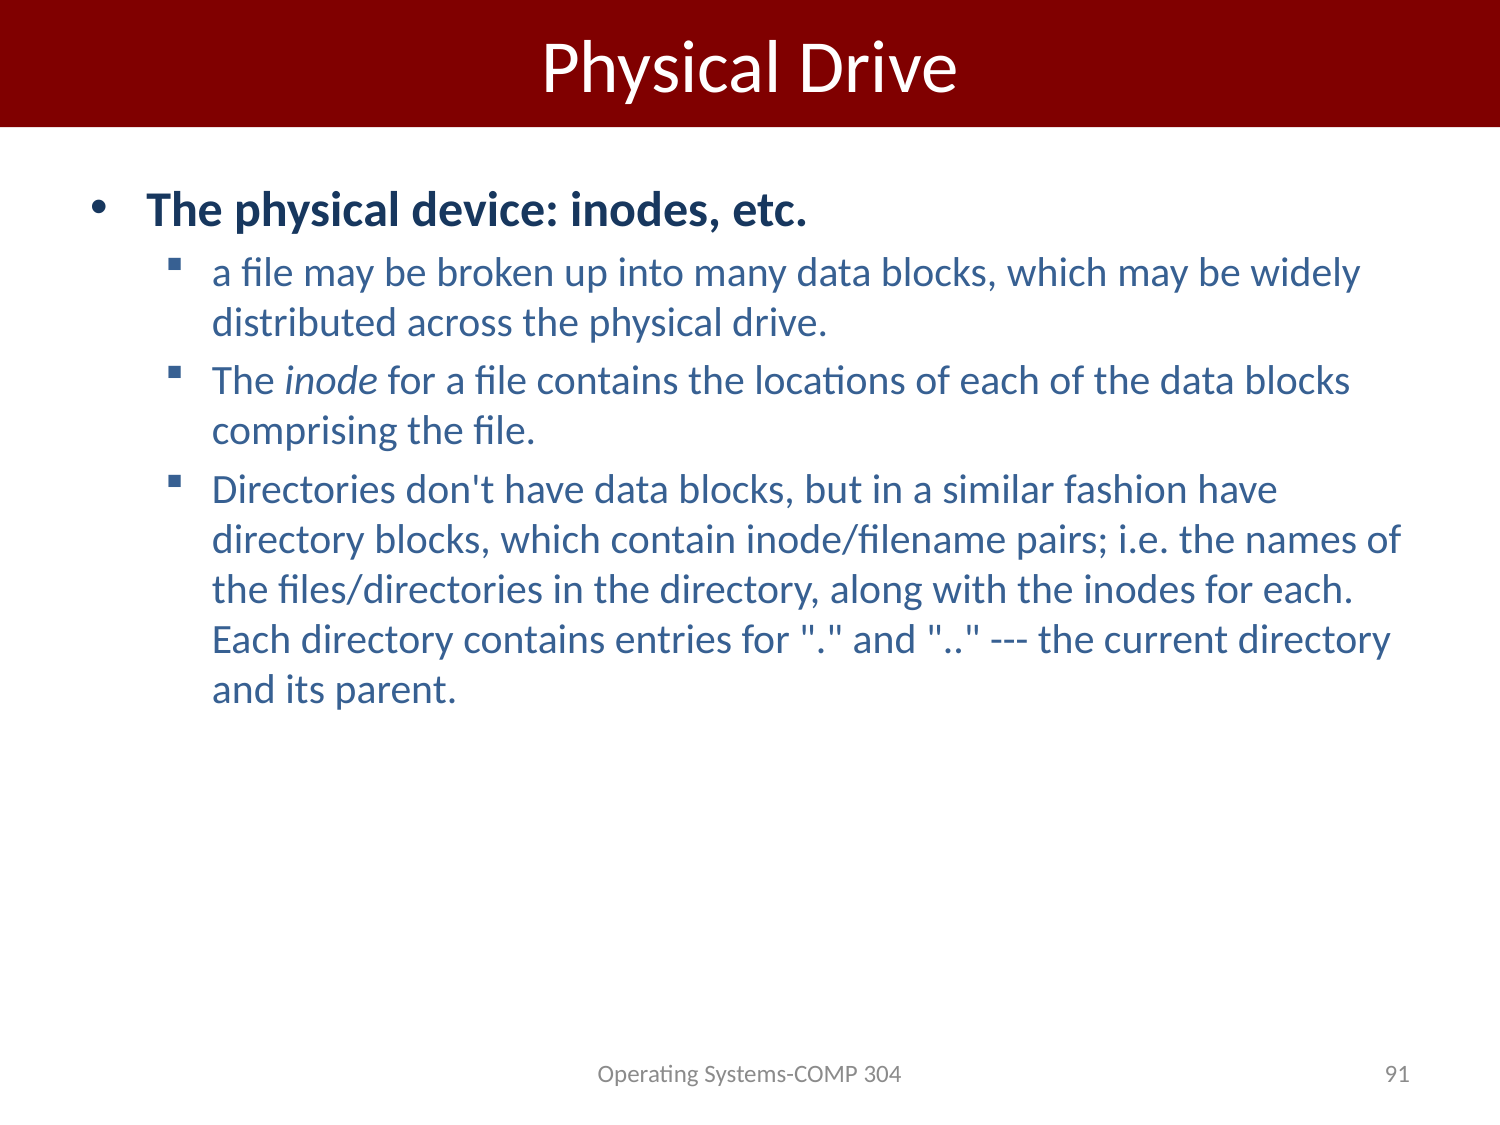

# Physical Drive
The physical device: inodes, etc.
a file may be broken up into many data blocks, which may be widely distributed across the physical drive.
The inode for a file contains the locations of each of the data blocks comprising the file.
Directories don't have data blocks, but in a similar fashion have directory blocks, which contain inode/filename pairs; i.e. the names of the files/directories in the directory, along with the inodes for each. Each directory contains entries for "." and ".." --- the current directory and its parent.
Operating Systems-COMP 304
91